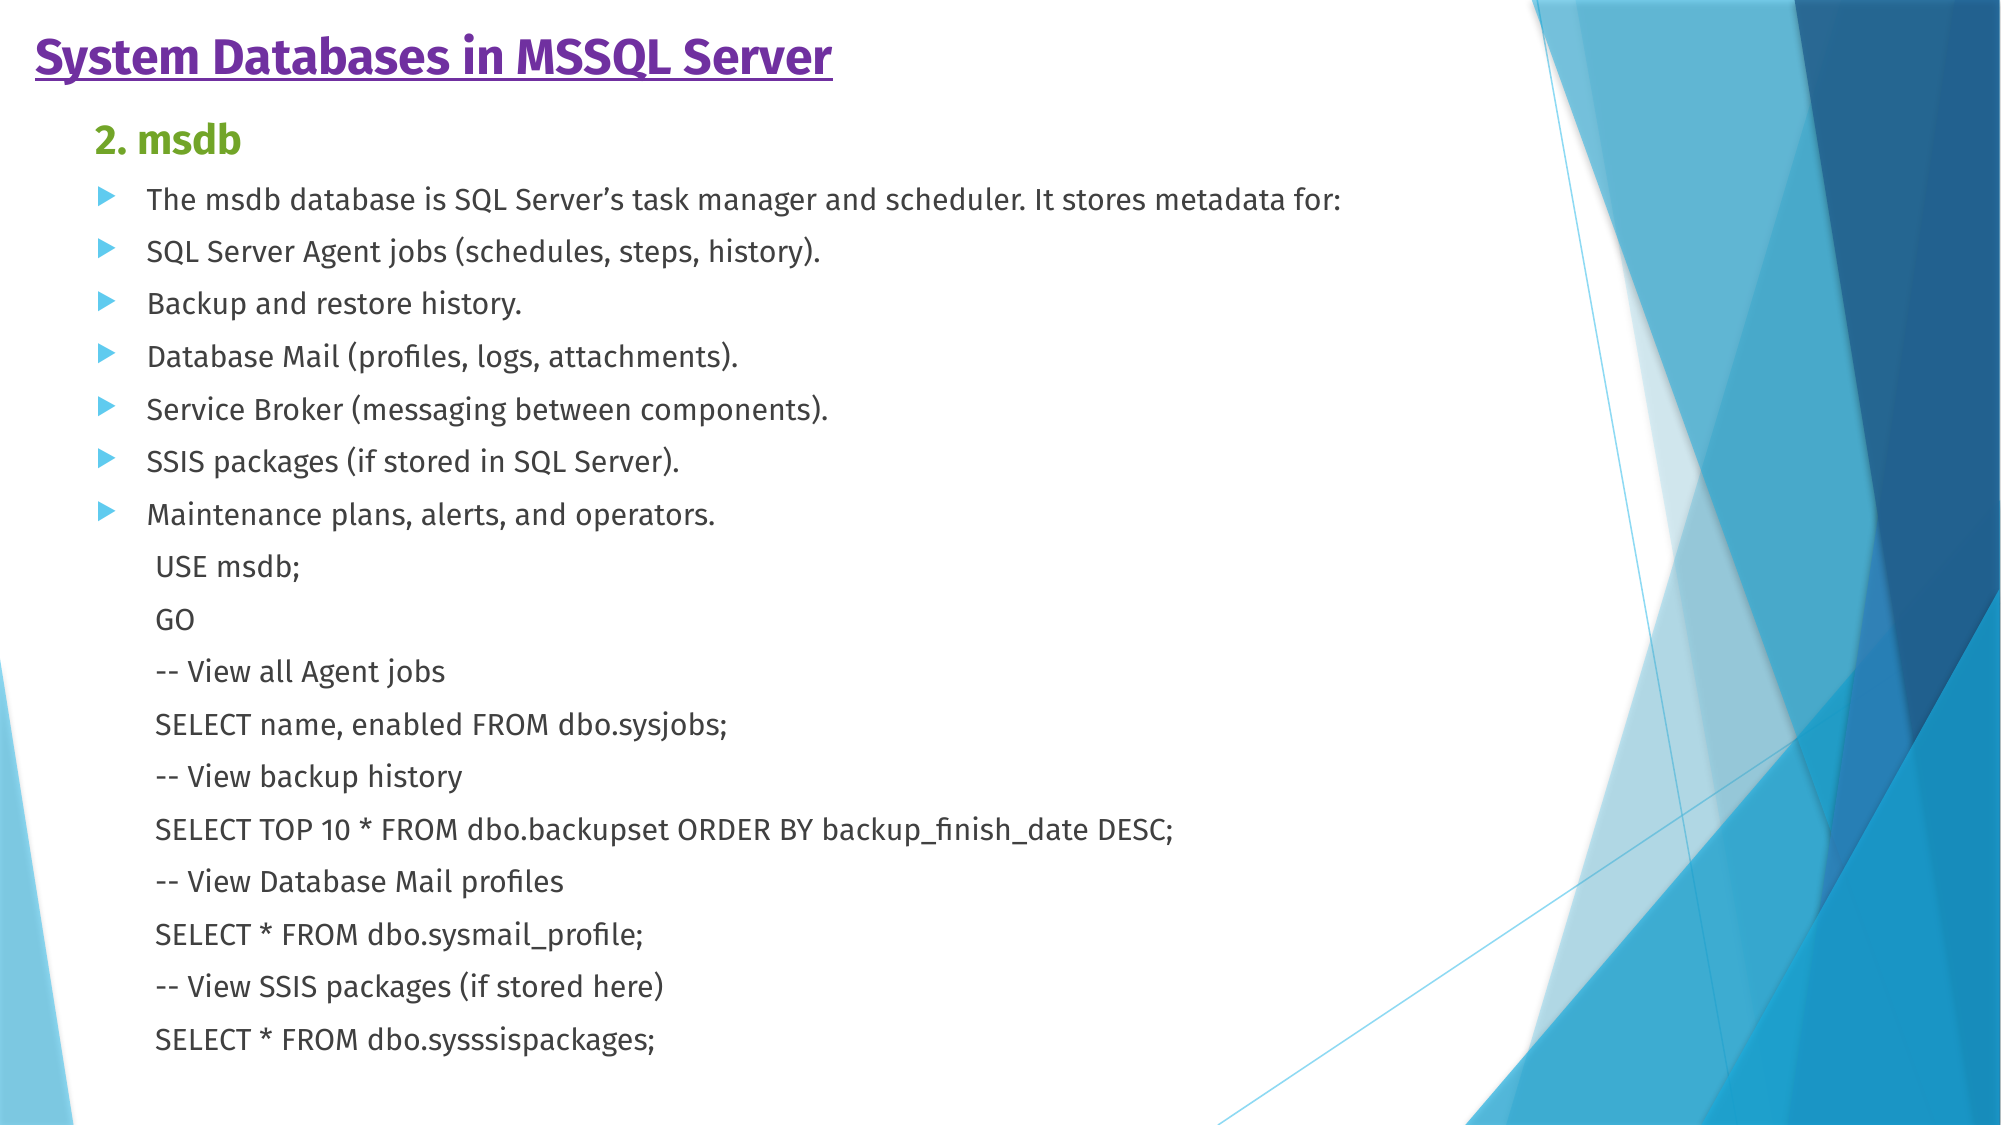

System Databases in MSSQL Server
2. msdb
The msdb database is SQL Server’s task manager and scheduler. It stores metadata for:
SQL Server Agent jobs (schedules, steps, history).
Backup and restore history.
Database Mail (profiles, logs, attachments).
Service Broker (messaging between components).
SSIS packages (if stored in SQL Server).
Maintenance plans, alerts, and operators.
USE msdb;
GO
-- View all Agent jobs
SELECT name, enabled FROM dbo.sysjobs;
-- View backup history
SELECT TOP 10 * FROM dbo.backupset ORDER BY backup_finish_date DESC;
-- View Database Mail profiles
SELECT * FROM dbo.sysmail_profile;
-- View SSIS packages (if stored here)
SELECT * FROM dbo.sysssispackages;
|  |
| --- |